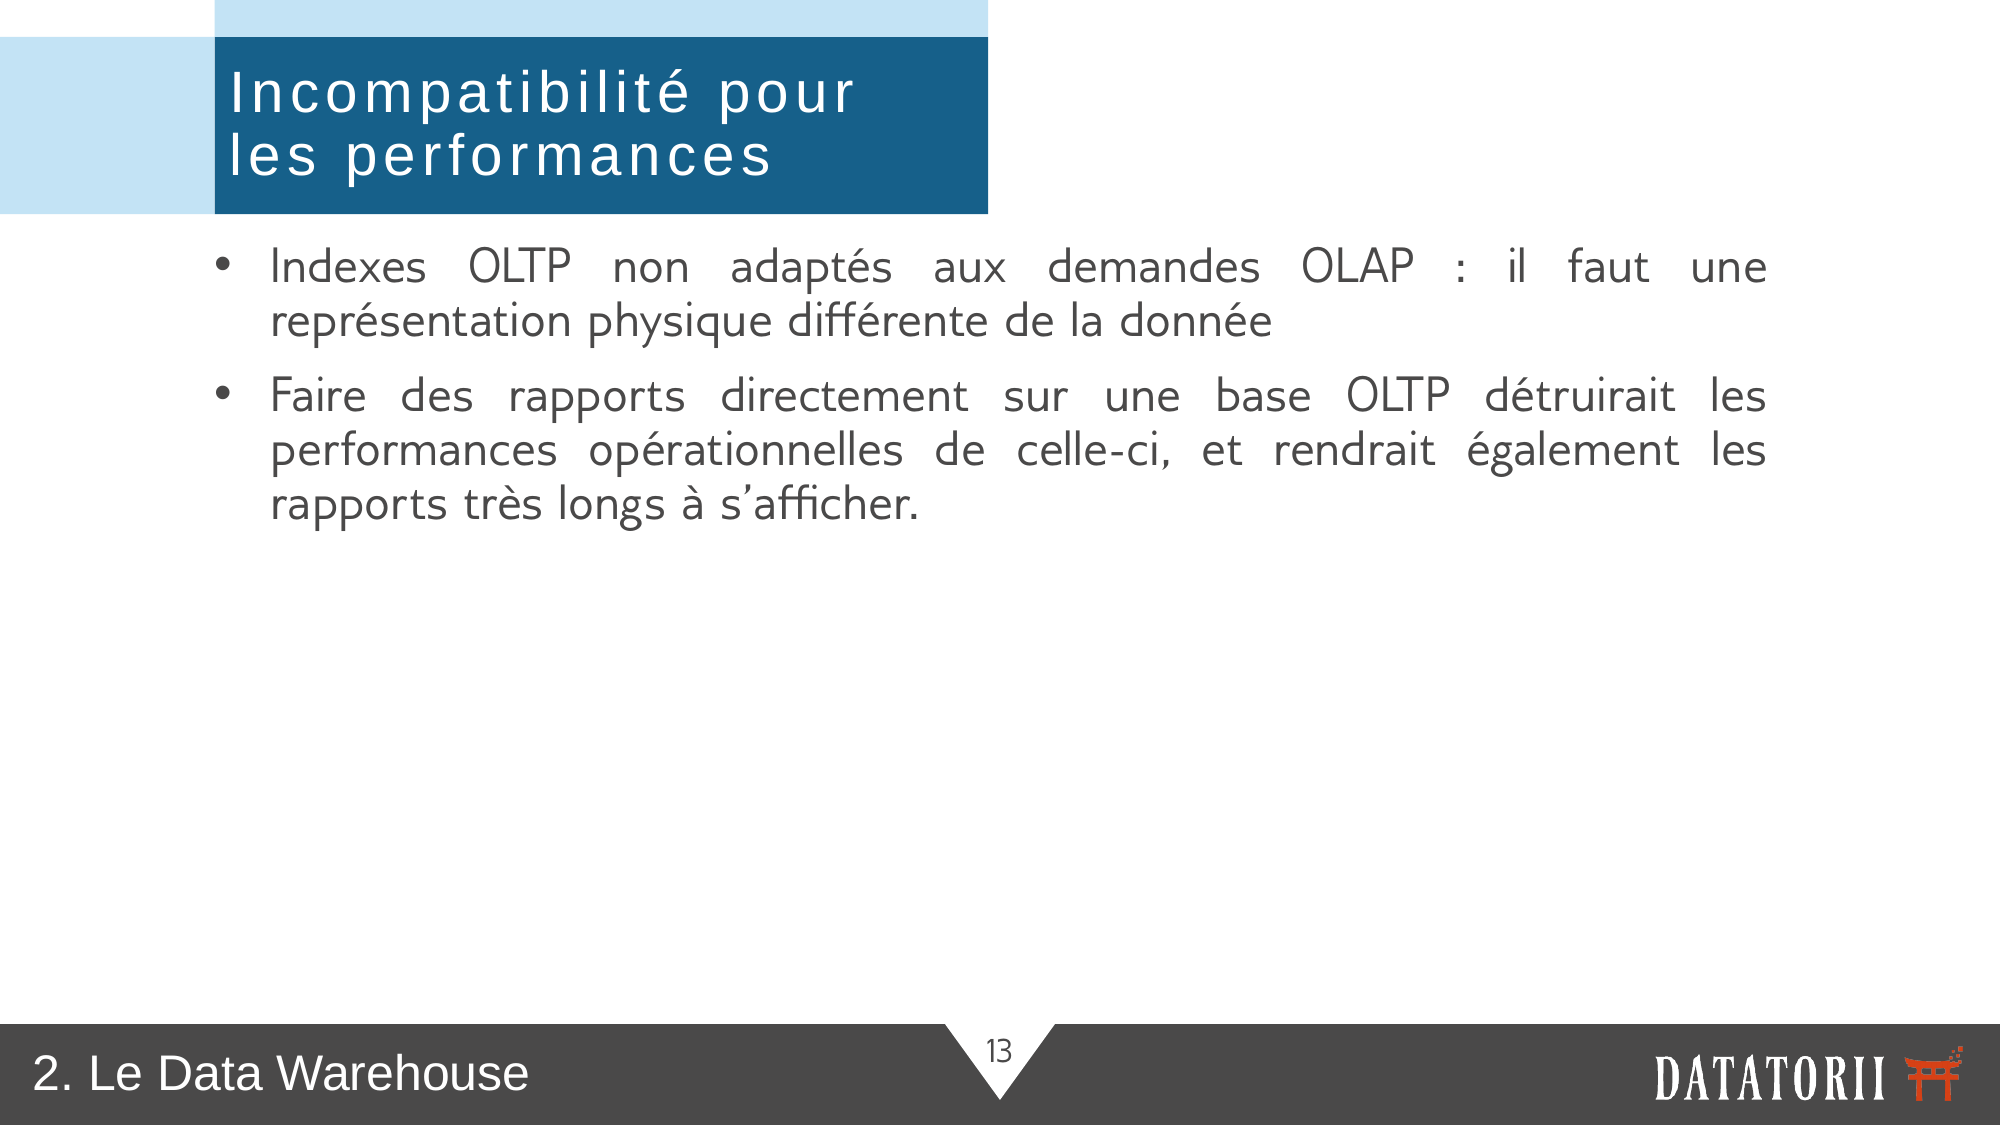

Incompatibilité pour les performances
Indexes OLTP non adaptés aux demandes OLAP : il faut une représentation physique différente de la donnée
Faire des rapports directement sur une base OLTP détruirait les performances opérationnelles de celle-ci, et rendrait également les rapports très longs à s’afficher.
2. Le Data Warehouse